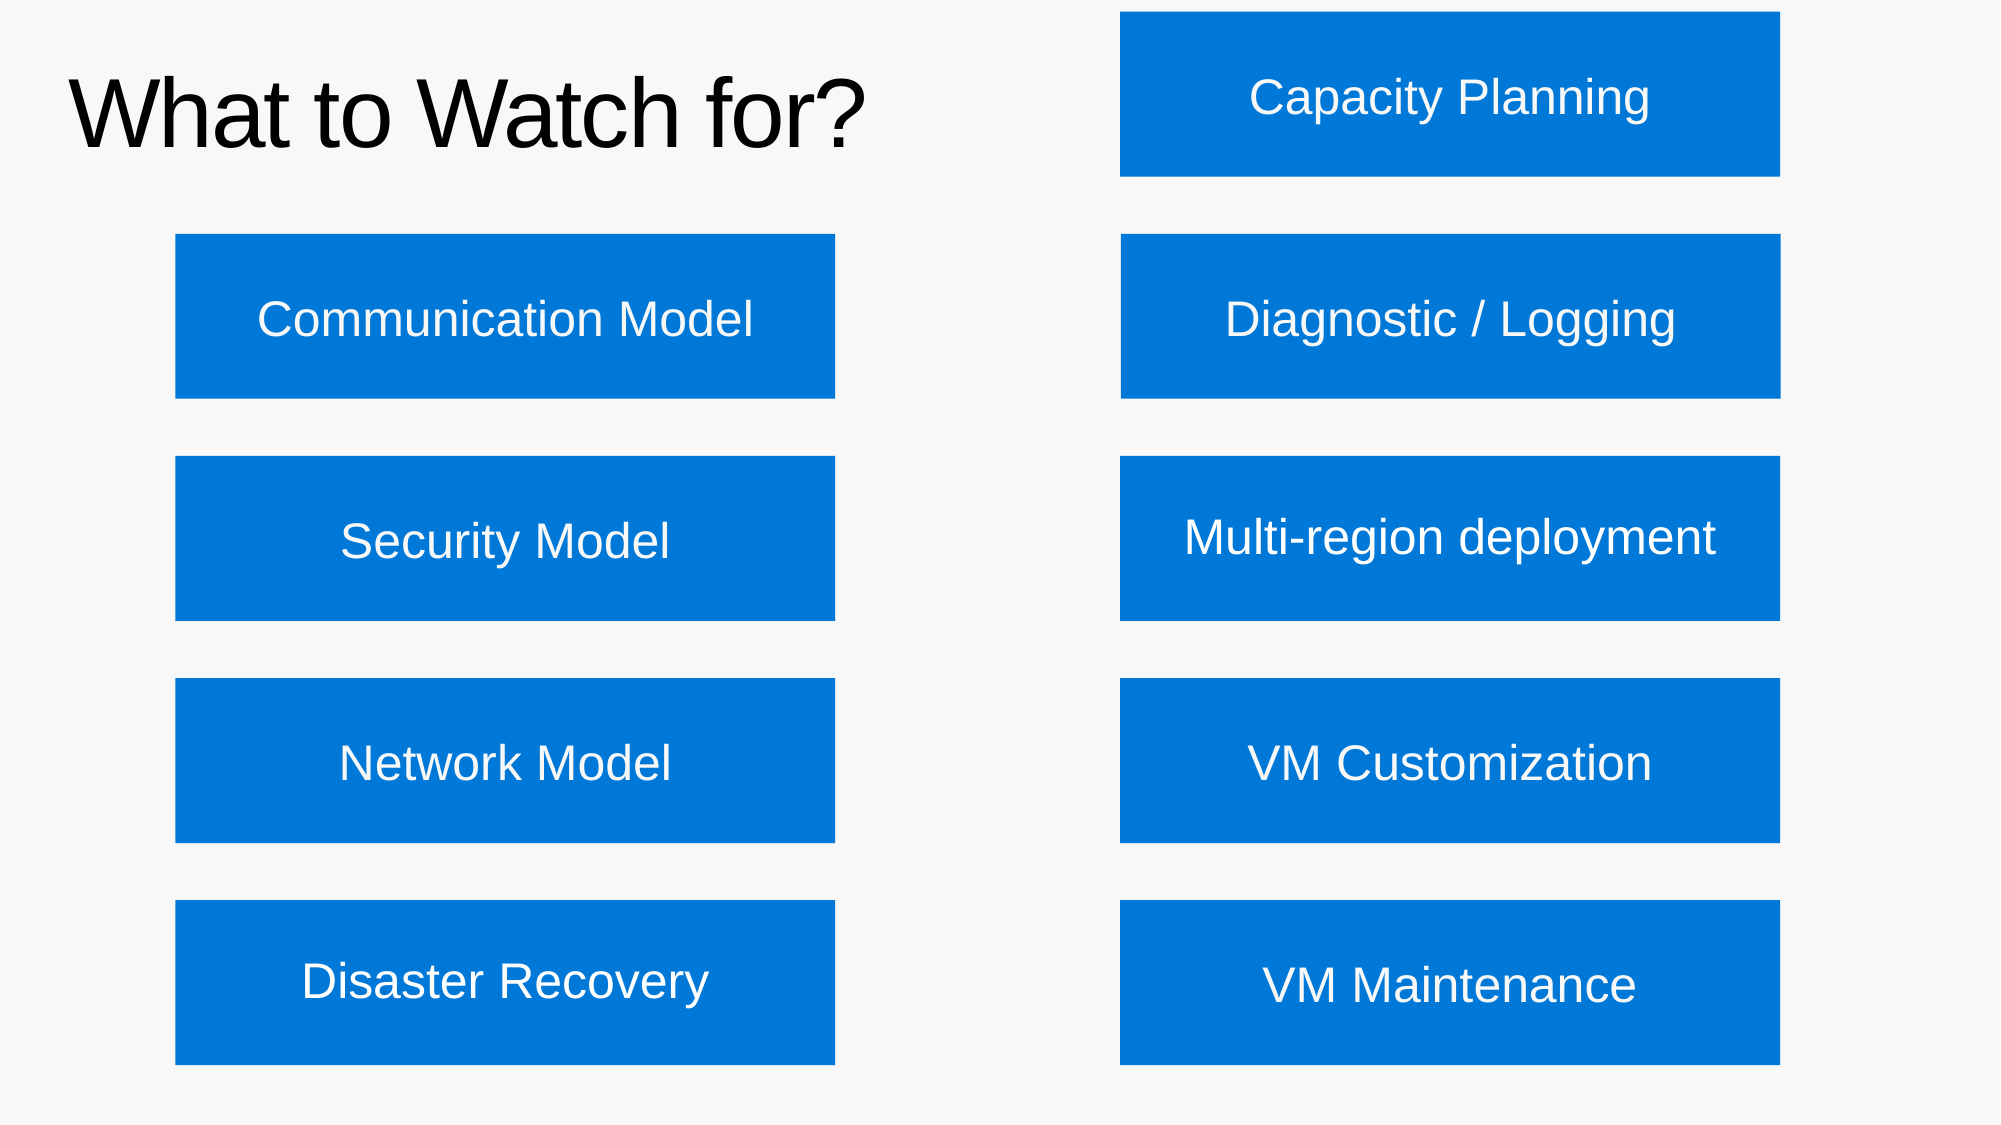

Capacity Planning
# What to Watch for?
Communication Model
Diagnostic / Logging
Security Model
Multi-region deployment
Network Model
VM Customization
Disaster Recovery
VM Maintenance